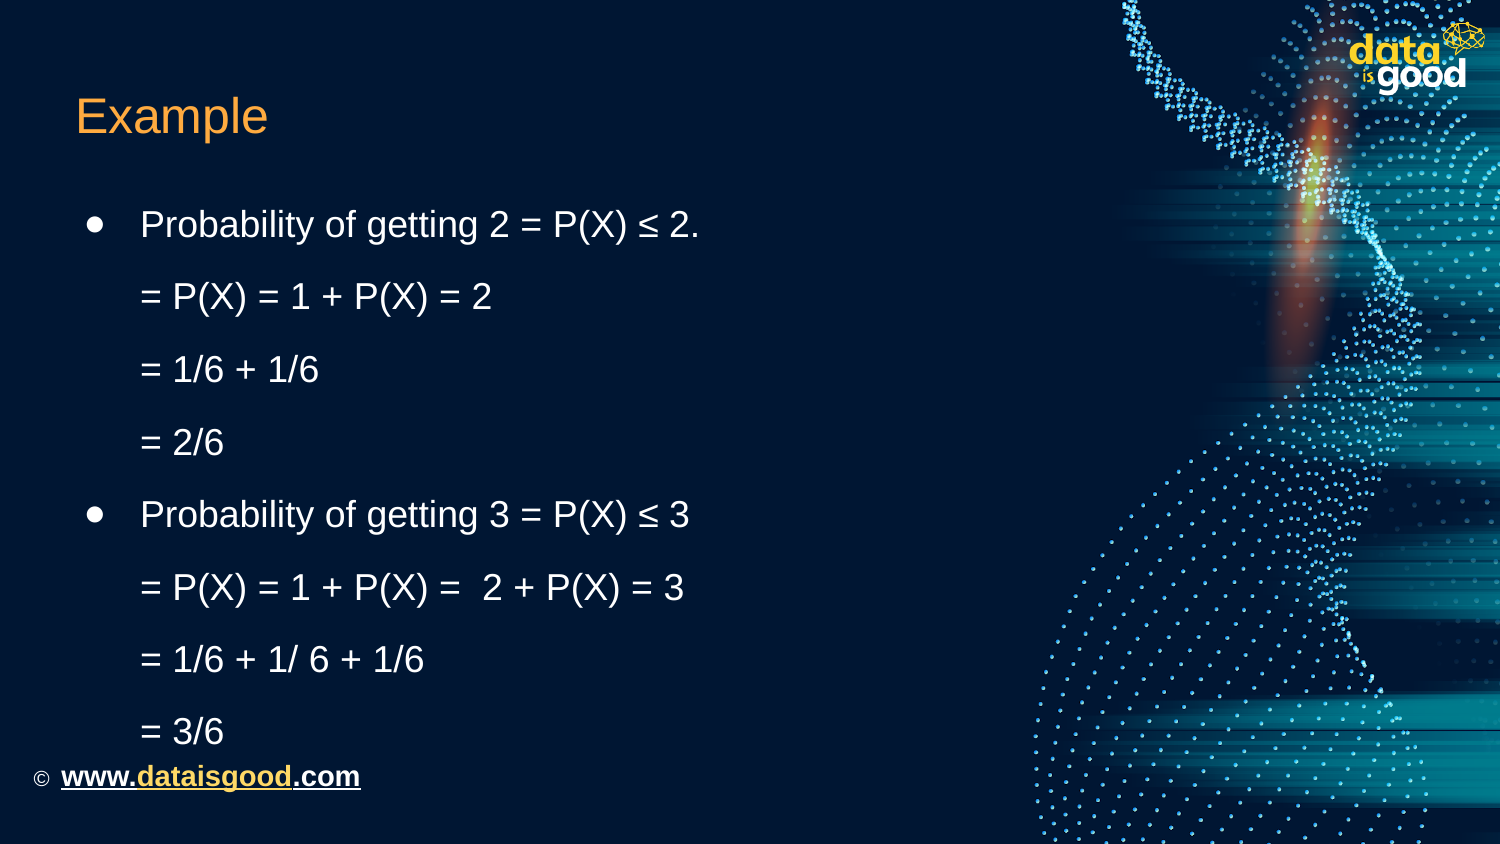

# Example
Probability of getting 2 = P(X) ≤ 2.
= P(X) = 1 + P(X) = 2
= 1/6 + 1/6
= 2/6
Probability of getting 3 = P(X) ≤ 3
= P(X) = 1 + P(X) =  2 + P(X) = 3
= 1/6 + 1/ 6 + 1/6
= 3/6